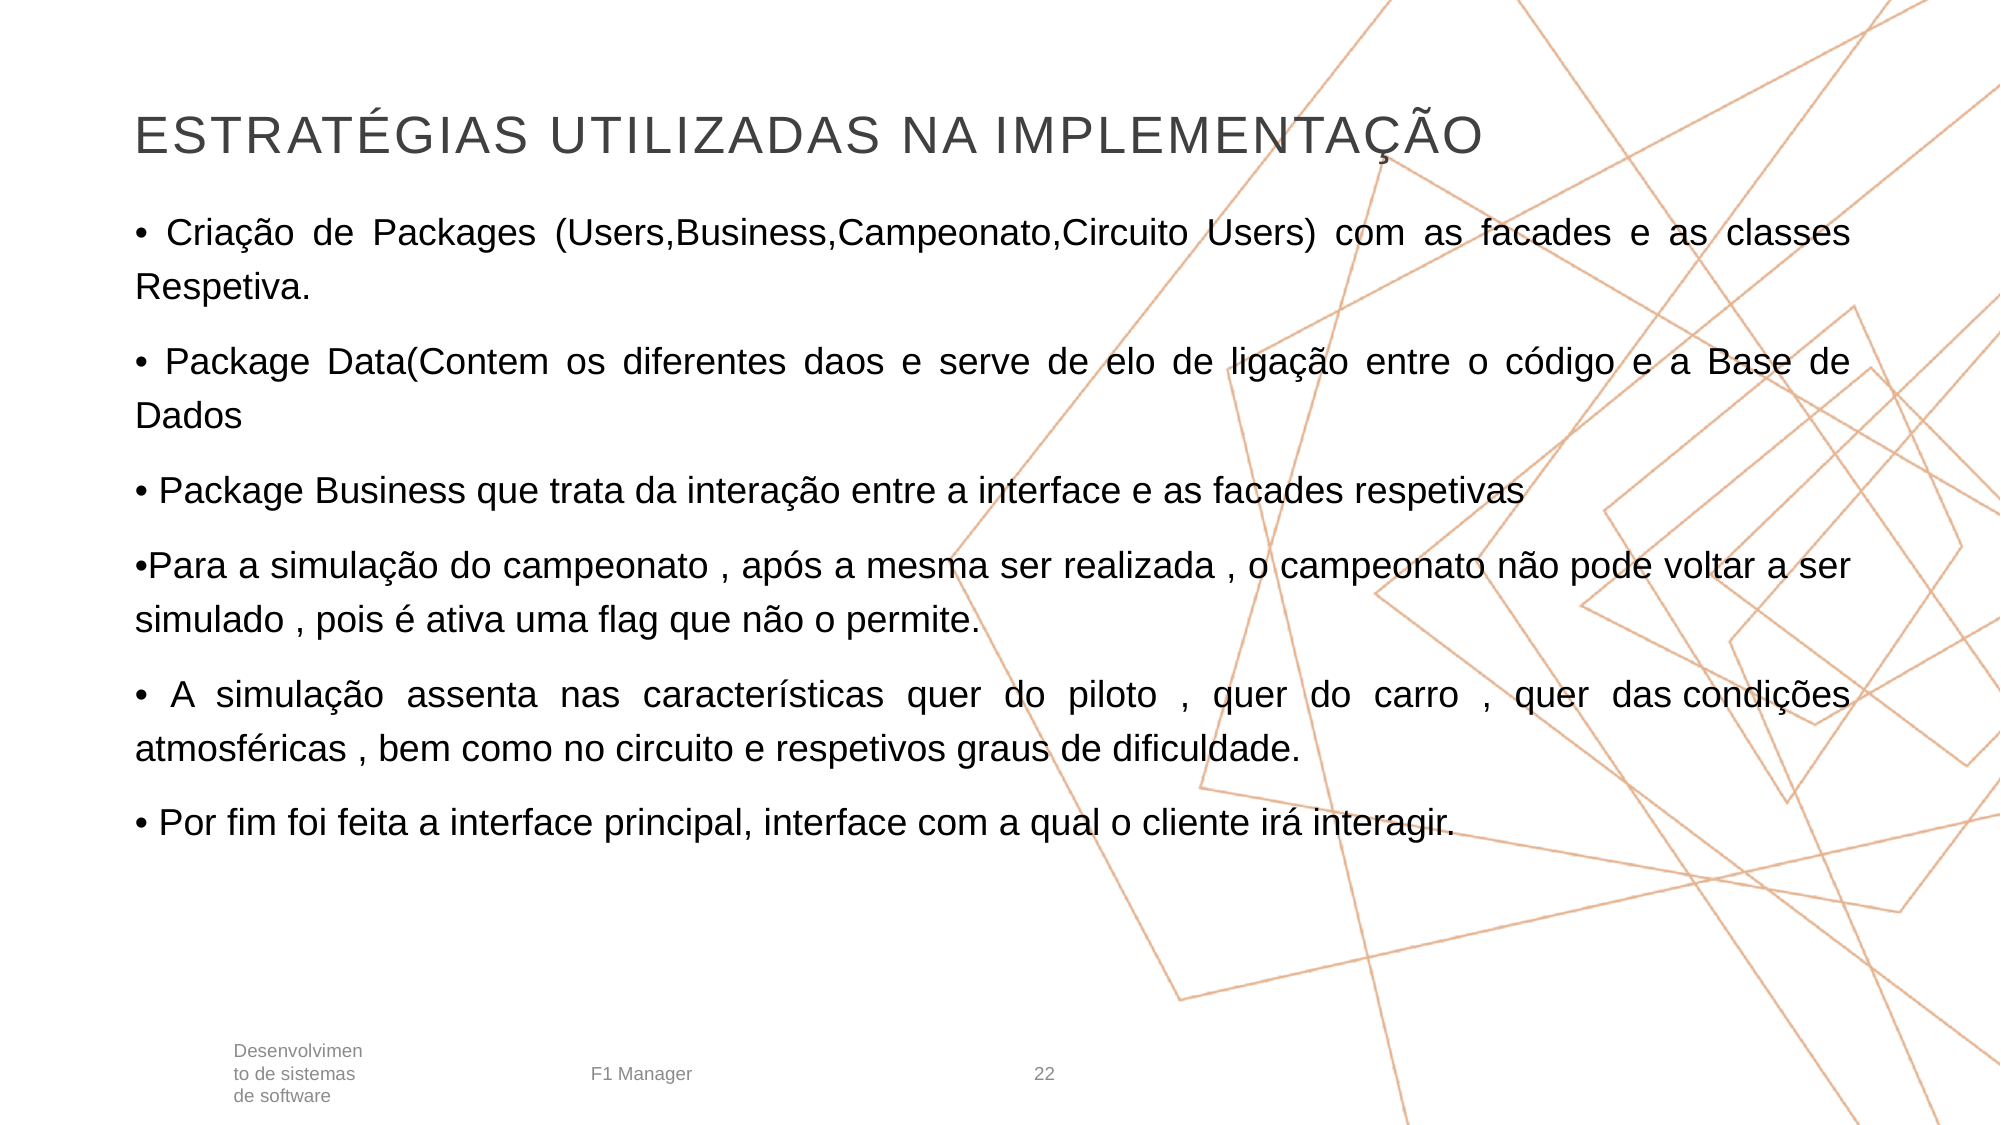

# Estratégias UTILIZADAS NA IMPLEMENTAÇÃO
• Criação de Packages (Users,Business,Campeonato,Circuito Users) com as facades e as classes Respetiva.
• Package Data(Contem os diferentes daos e serve de elo de ligação entre o código e a Base de Dados
• Package Business que trata da interação entre a interface e as facades respetivas
•Para a simulação do campeonato , após a mesma ser realizada , o campeonato não pode voltar a ser simulado , pois é ativa uma flag que não o permite.
• A simulação assenta nas características quer do piloto , quer do carro , quer das condições atmosféricas , bem como no circuito e respetivos graus de dificuldade.
• Por fim foi feita a interface principal, interface com a qual o cliente irá interagir.
F1 Manager
Desenvolvimento de sistemas de software
22